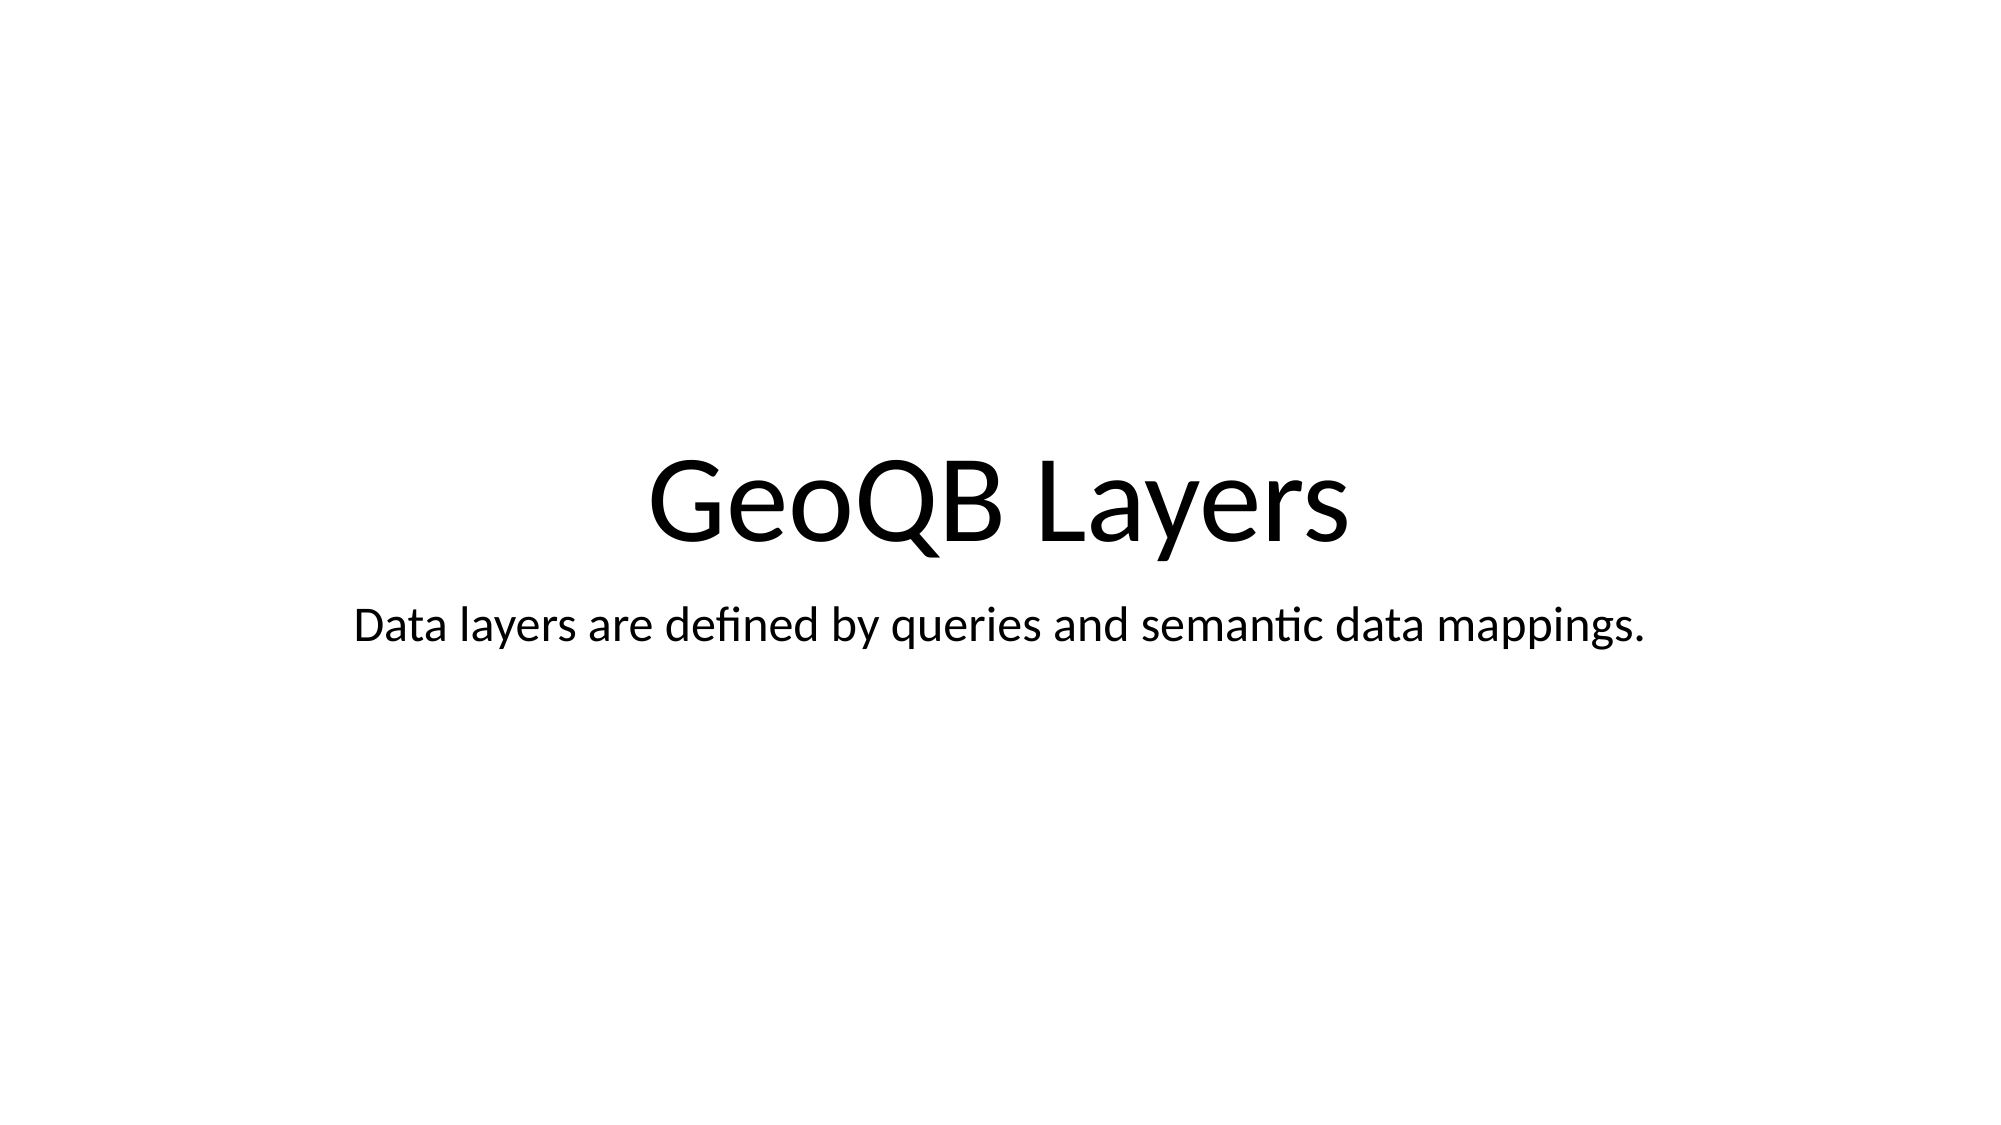

# GeoQB Layers
Data layers are defined by queries and semantic data mappings.